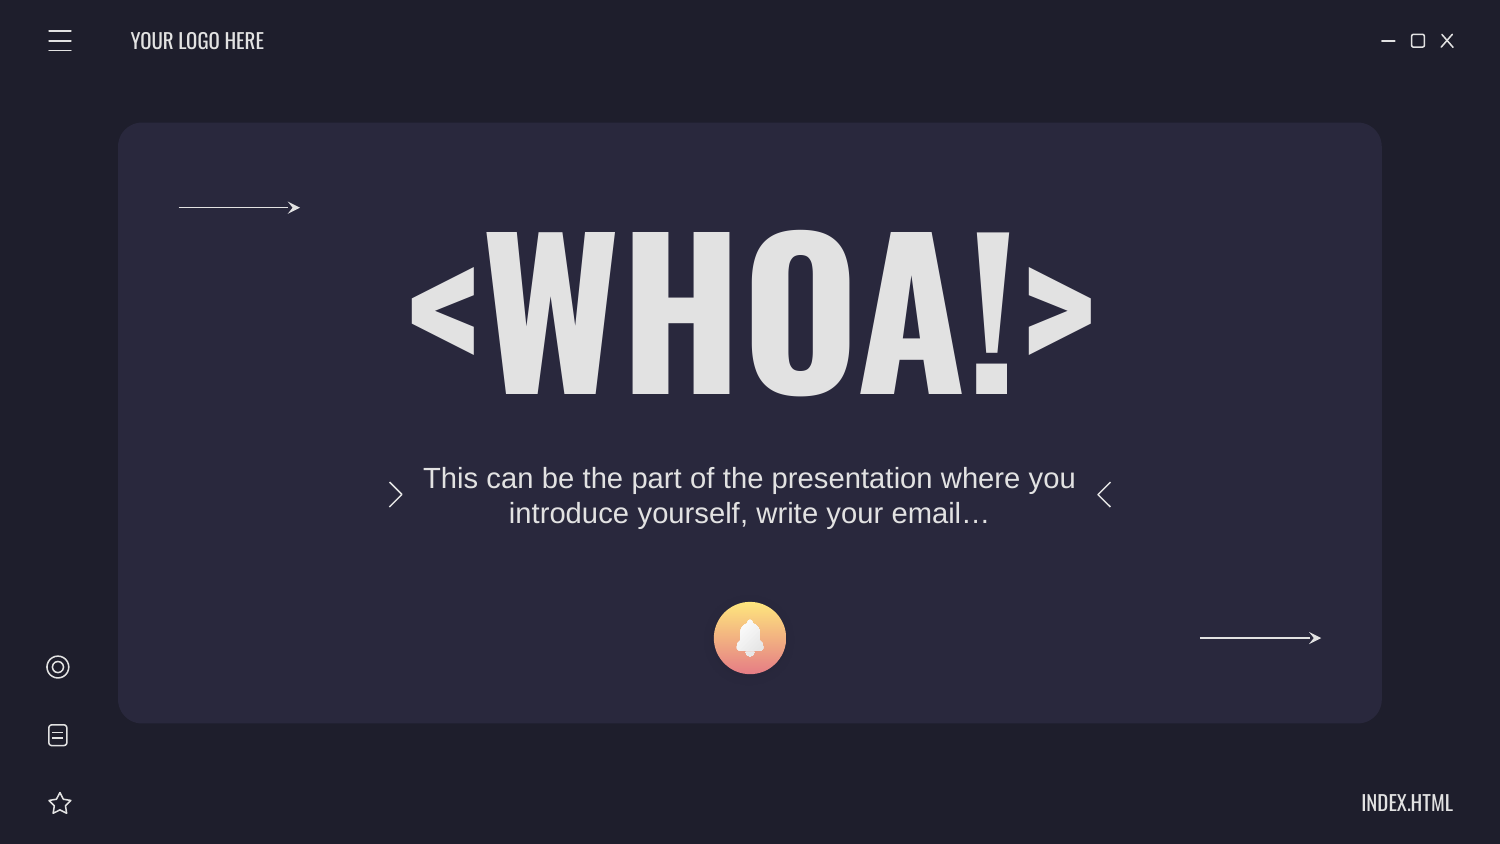

YOUR LOGO HERE

# <WHOA!>
This can be the part of the presentation where you introduce yourself, write your email…

INDEX.HTML